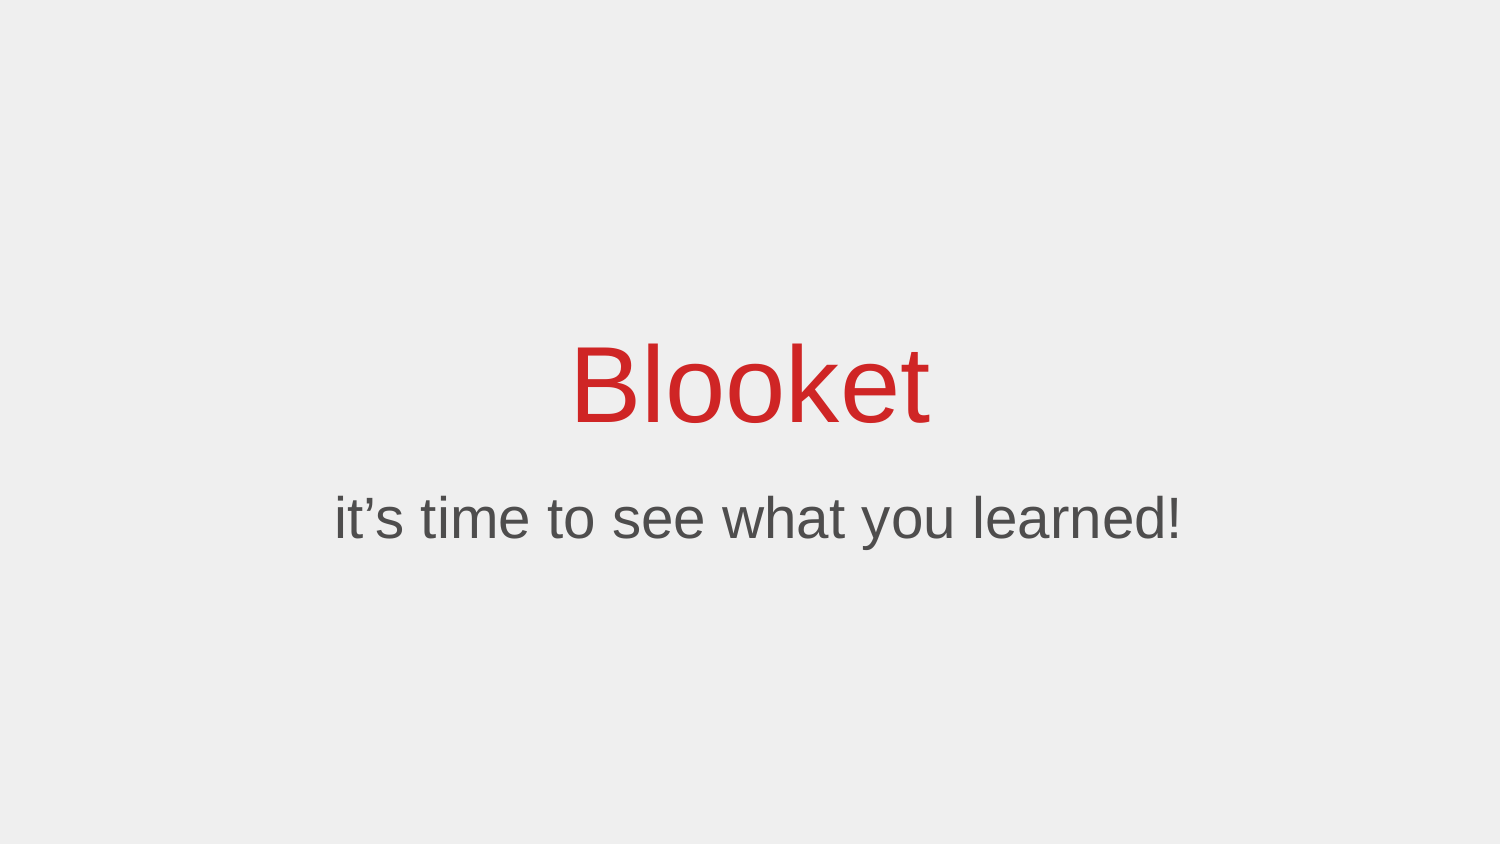

# Blooket
it’s time to see what you learned!